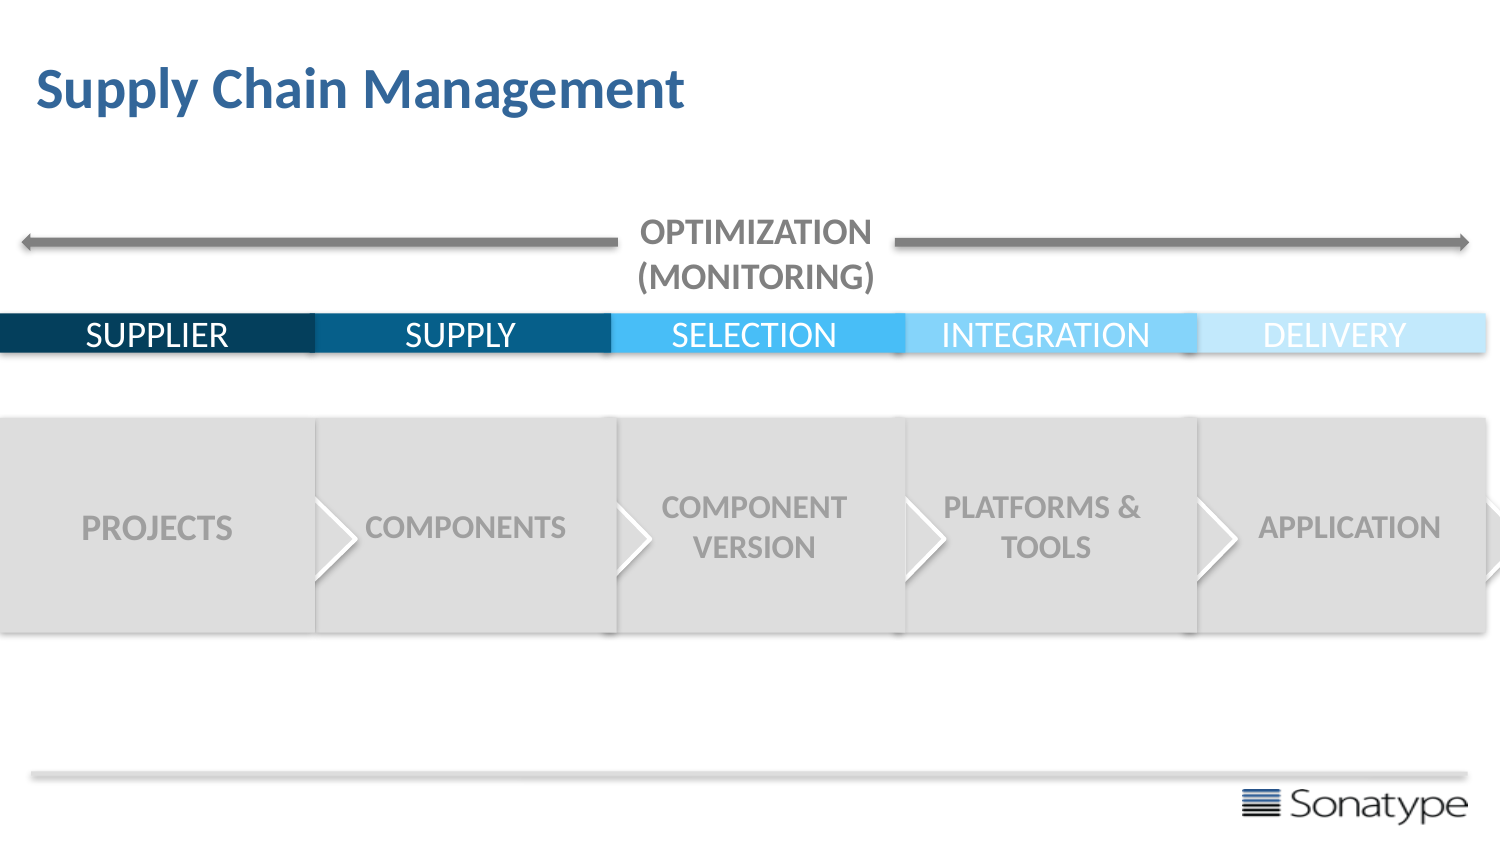

Supply Chain Management
OPTIMIZATION
(Monitoring)

SUPPLIER
SUPPLY
SELECTION
INTEGRATION
DELIVERY
PROJECTS

COMPONENTS

COMPONENT
VERSION

PLATFORMS &  TOOLS

    APPLICATION